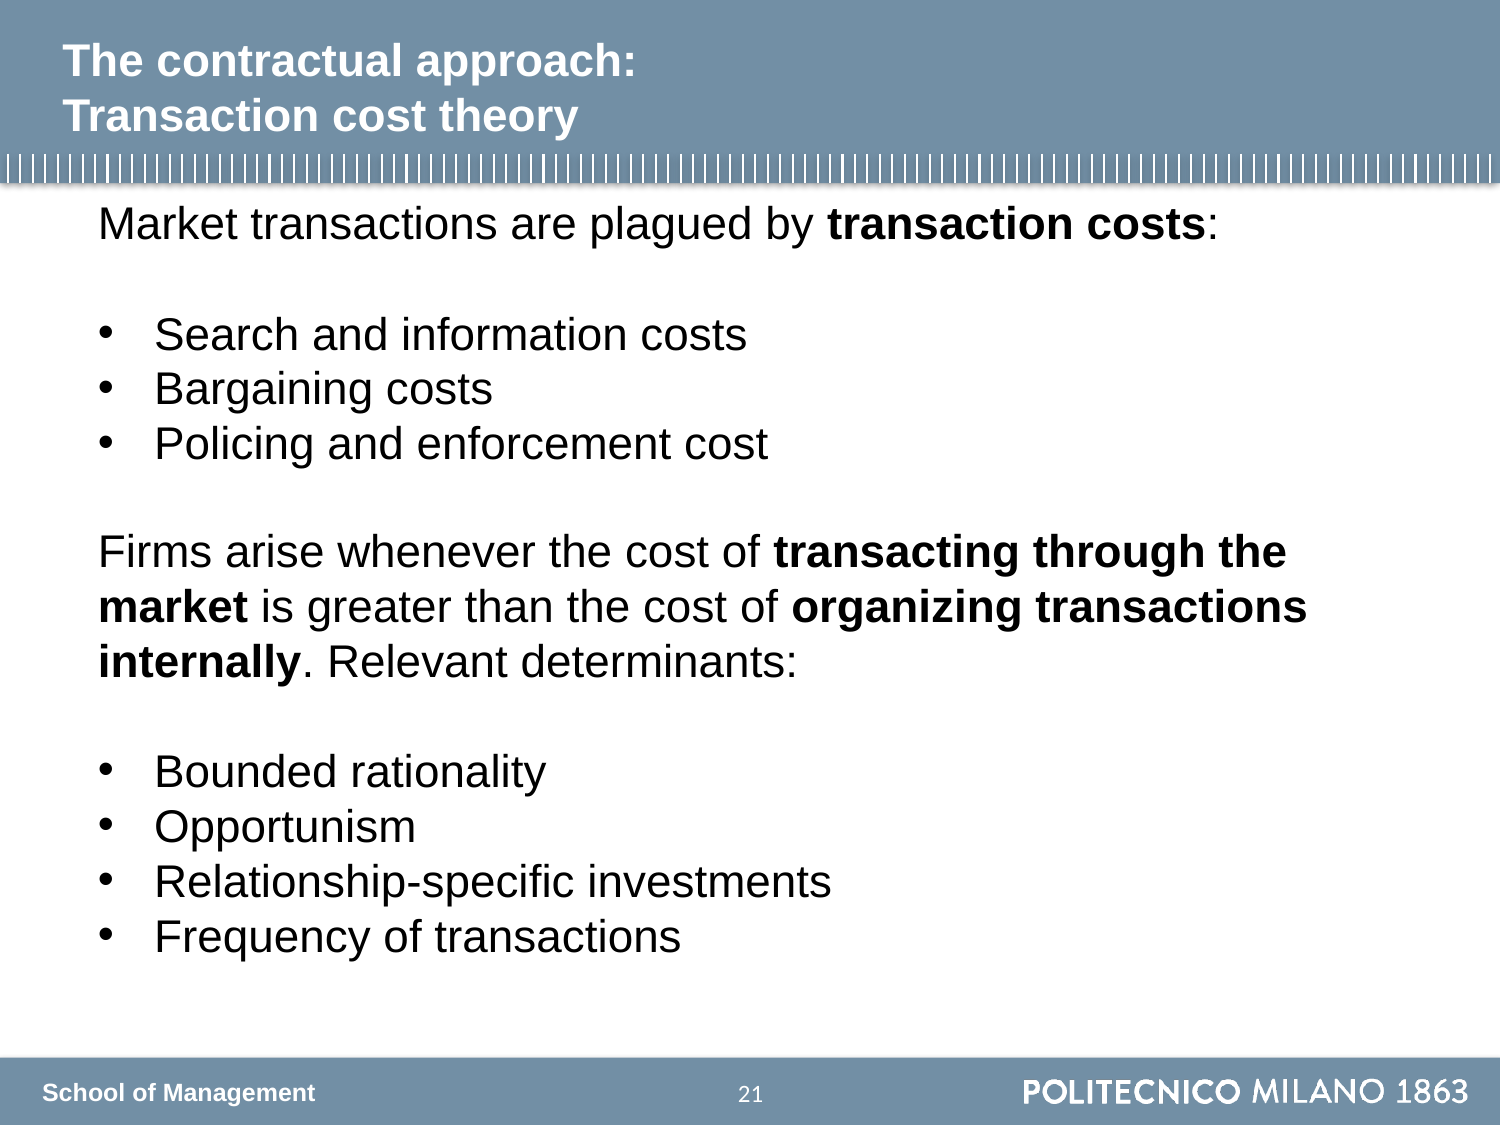

# The contractual approach: Transaction cost theory
Market transactions are plagued by transaction costs:
Search and information costs
Bargaining costs
Policing and enforcement cost

Firms arise whenever the cost of transacting through the market is greater than the cost of organizing transactions internally. Relevant determinants:
Bounded rationality
Opportunism
Relationship-specific investments
Frequency of transactions
21